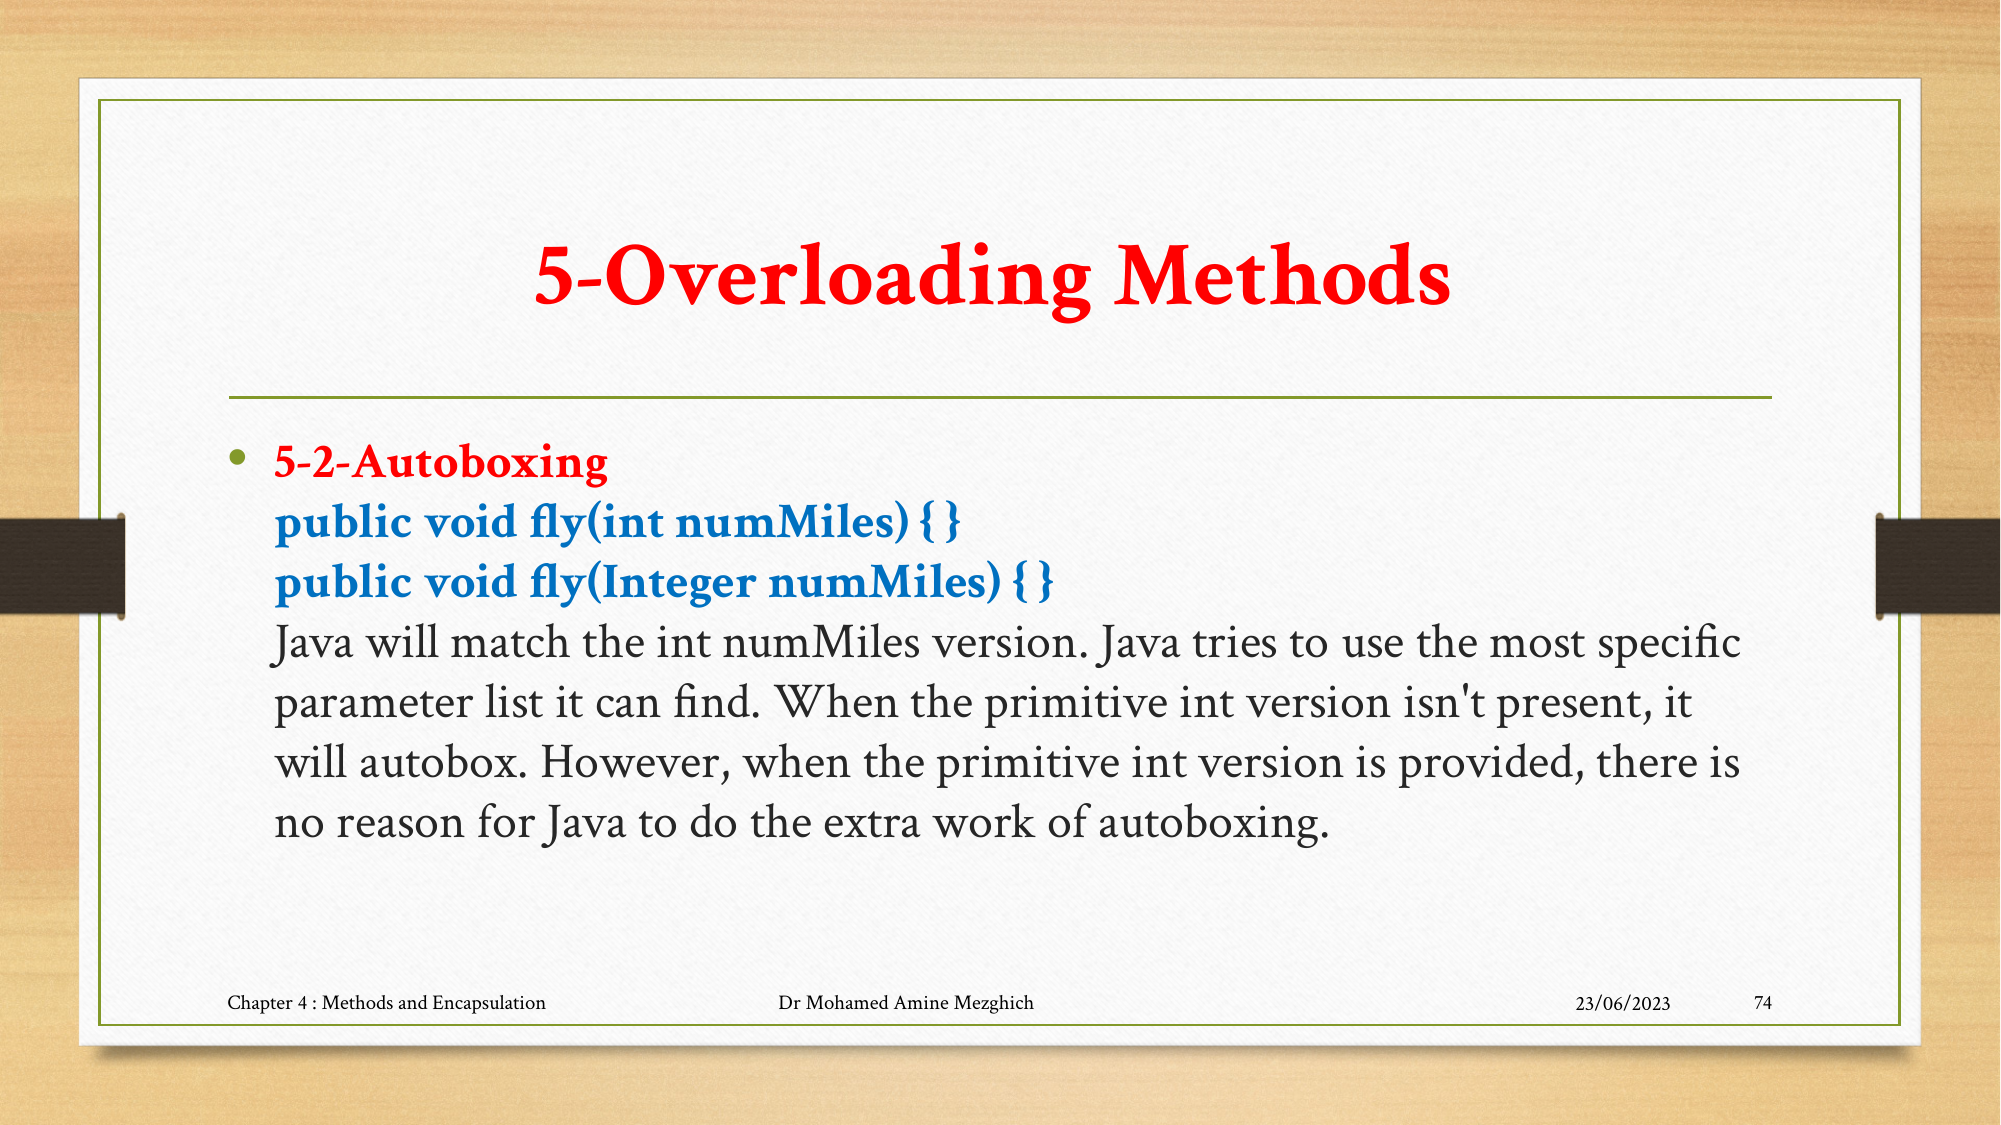

# 5-Overloading Methods
5-2-Autoboxing
public void fly(int numMiles) { }
public void fly(Integer numMiles) { }
Java will match the int numMiles version. Java tries to use the most specific parameter list it can find. When the primitive int version isn't present, it will autobox. However, when the primitive int version is provided, there is no reason for Java to do the extra work of autoboxing.
Chapter 4 : Methods and Encapsulation                                                 Dr Mohamed Amine Mezghich
23/06/2023
74